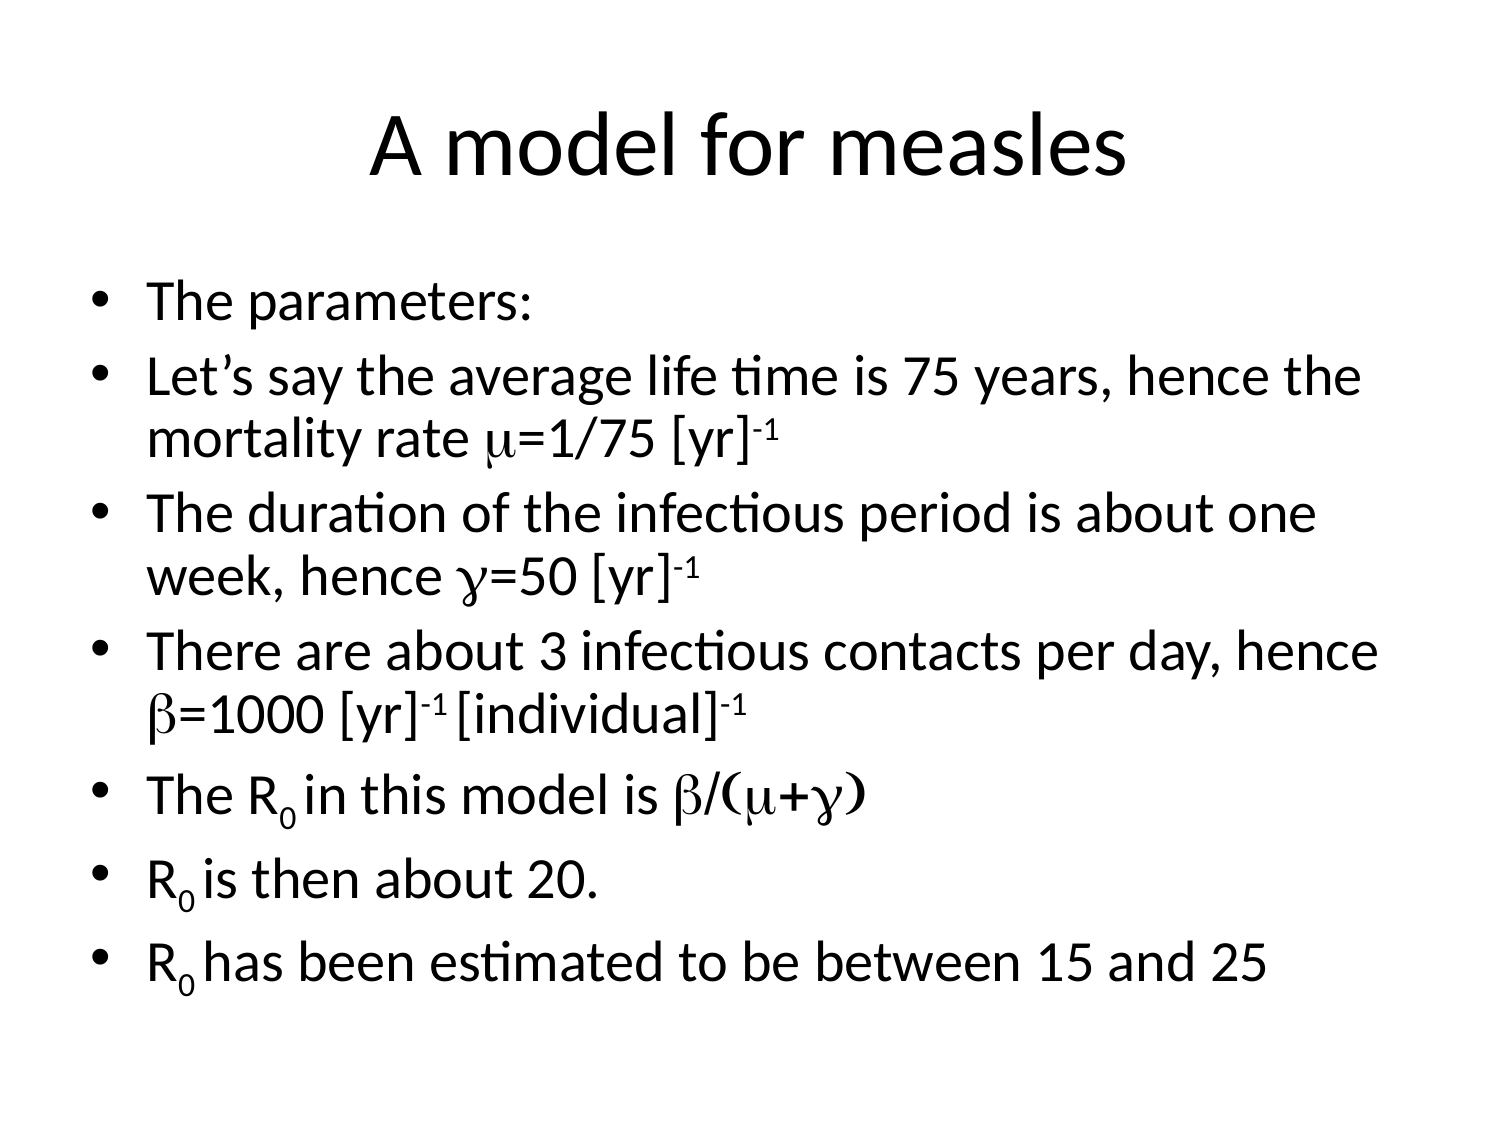

# A model for measles
The parameters:
Let’s say the average life time is 75 years, hence the mortality rate μ=1/75 [yr]-1
The duration of the infectious period is about one week, hence γ=50 [yr]-1
There are about 3 infectious contacts per day, hence β=1000 [yr]-1 [individual]-1
The R0 in this model is β/(μ+γ)
R0 is then about 20.
R0 has been estimated to be between 15 and 25